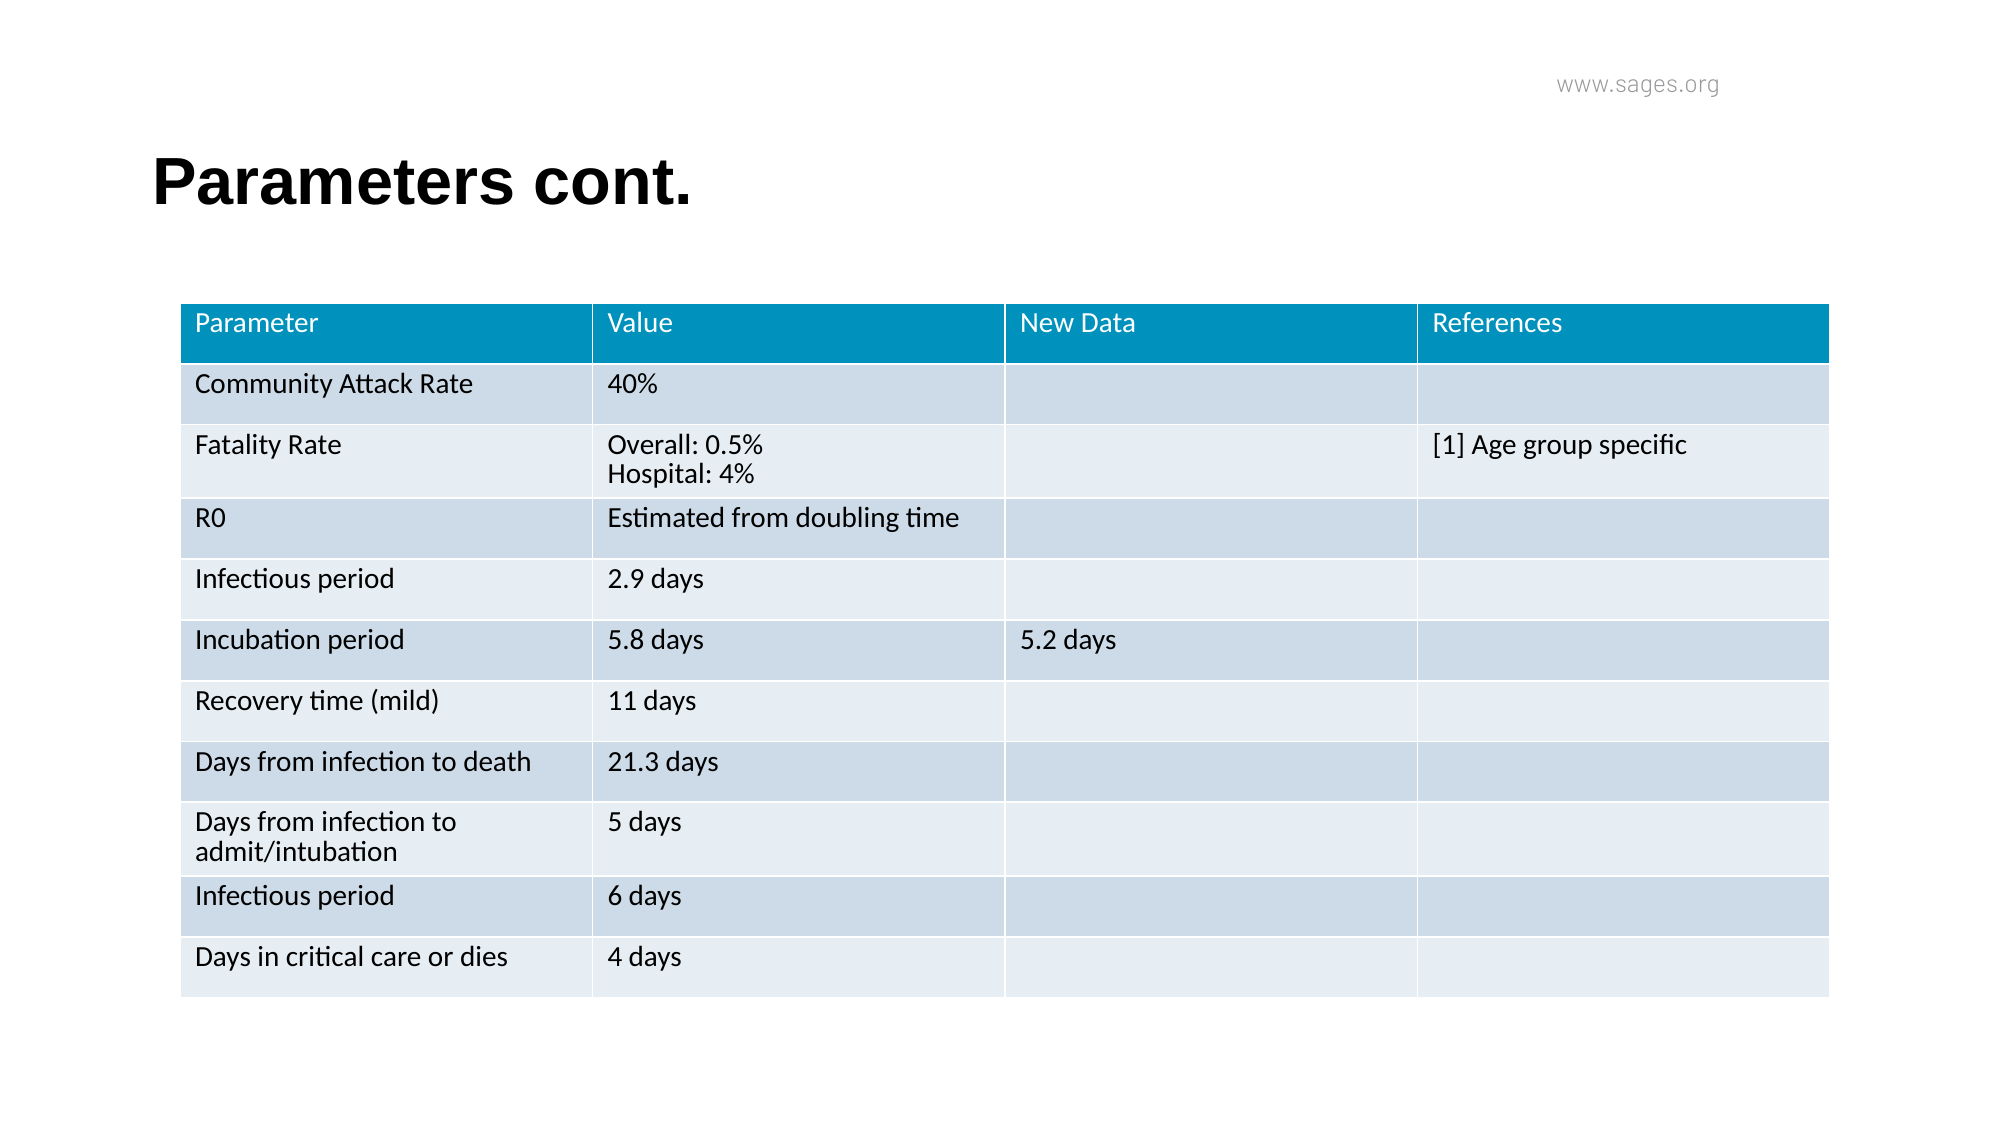

# Parameters cont.
| Parameter | Value | New Data | References |
| --- | --- | --- | --- |
| Community Attack Rate | 40% |  |  |
| Fatality Rate | Overall: 0.5% Hospital: 4% |  | [1] Age group specific |
| R0 | Estimated from doubling time |  |  |
| Infectious period | 2.9 days |  |  |
| Incubation period | 5.8 days | 5.2 days |  |
| Recovery time (mild) | 11 days |  |  |
| Days from infection to death | 21.3 days |  |  |
| Days from infection to admit/intubation | 5 days |  |  |
| Infectious period | 6 days |  |  |
| Days in critical care or dies | 4 days |  |  |